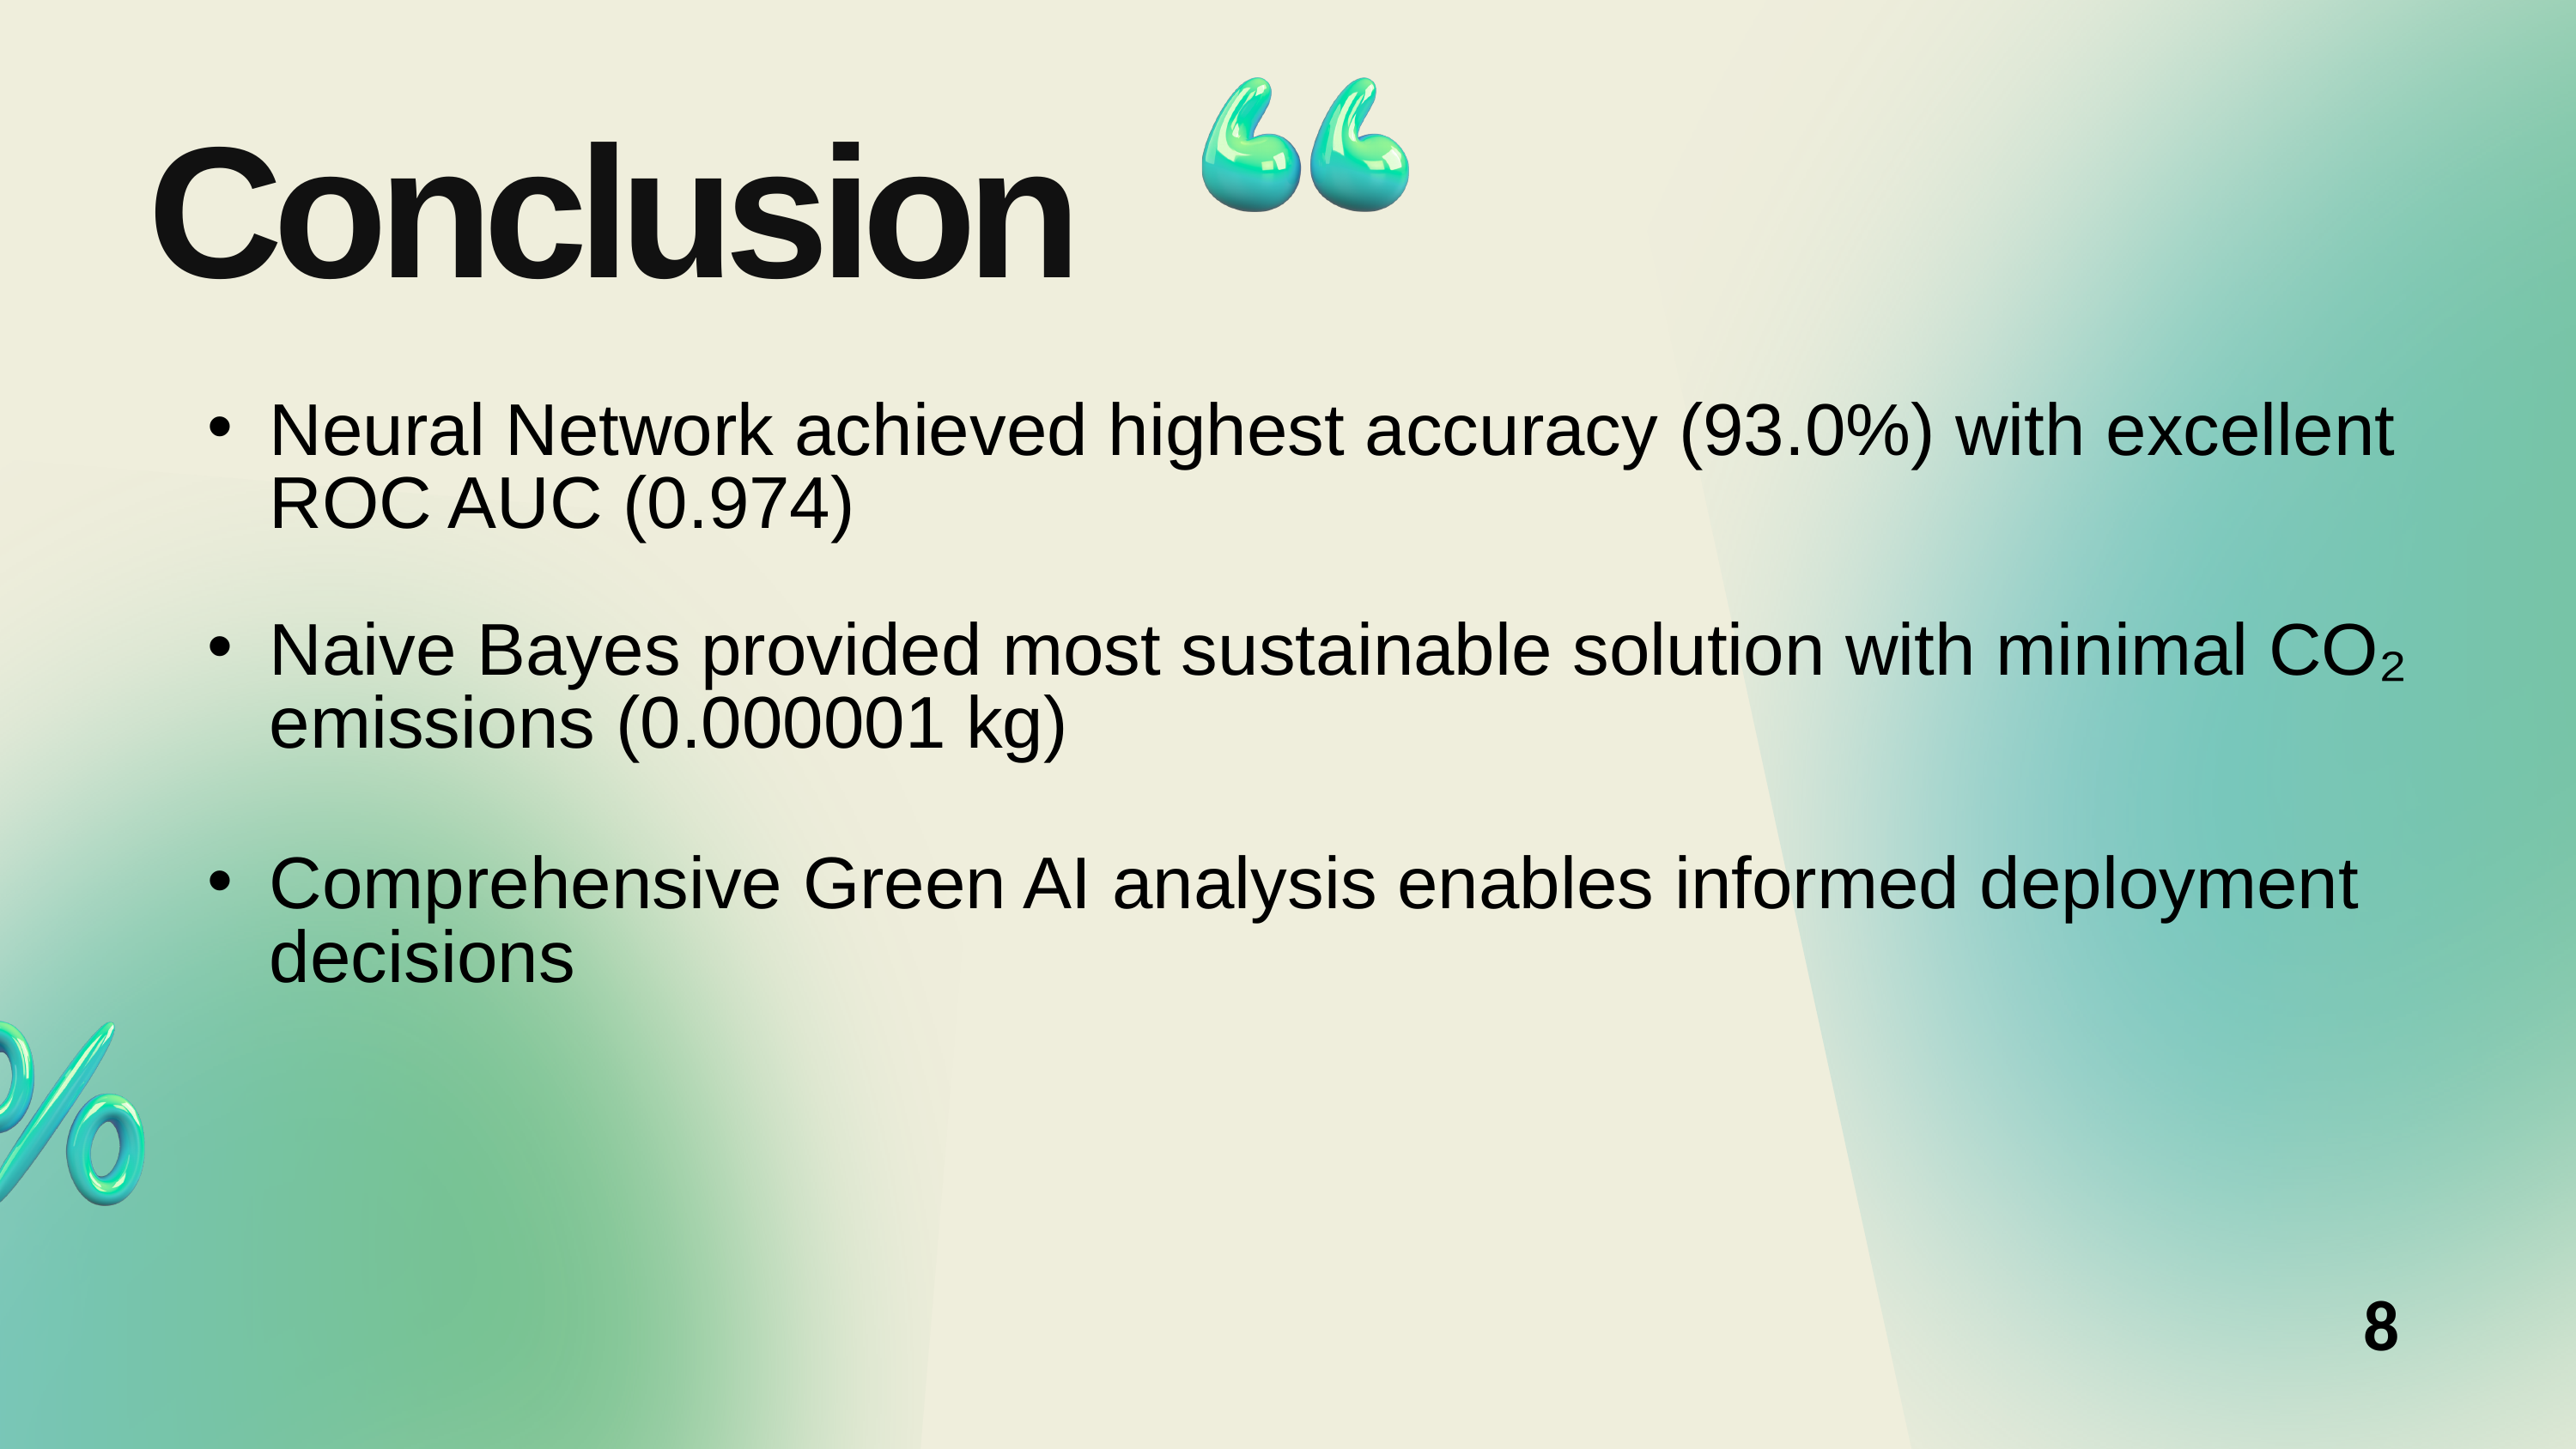

Conclusion
Neural Network achieved highest accuracy (93.0%) with excellent ROC AUC (0.974)

Naive Bayes provided most sustainable solution with minimal CO₂ emissions (0.000001 kg)

Comprehensive Green AI analysis enables informed deployment decisions

8